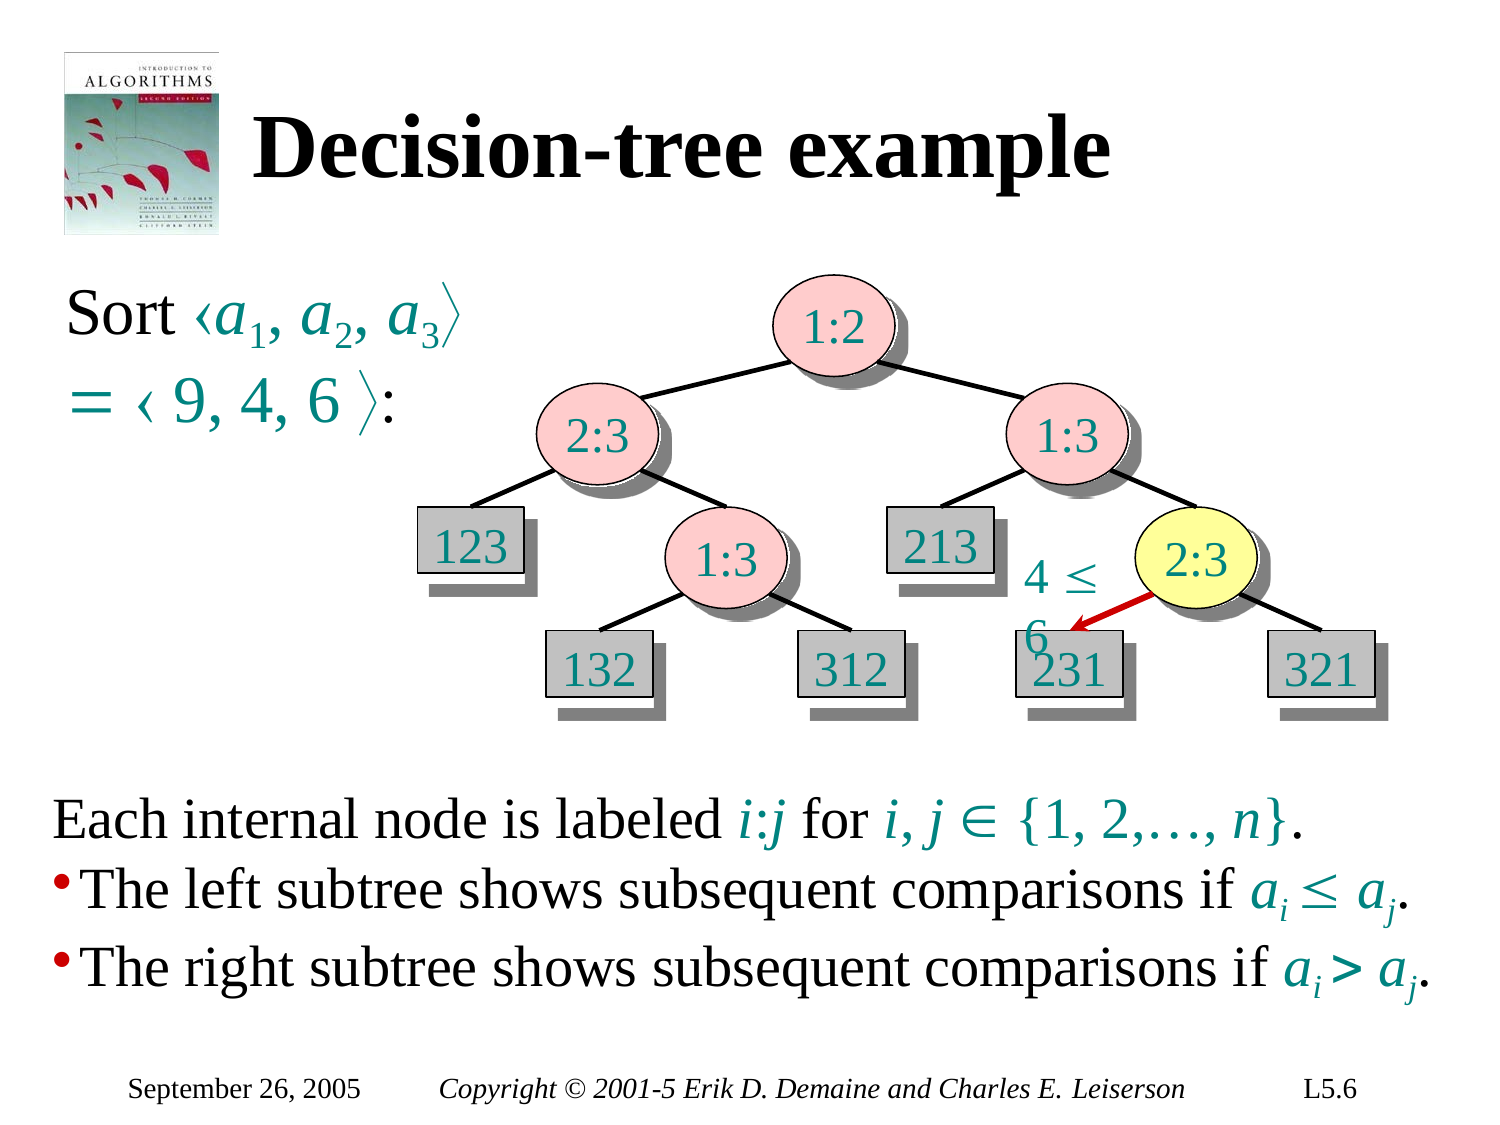

# Decision-tree example
Sort 〈a1, a2, a3〉
= 〈 9, 4, 6 〉:

1:2

2:3
1:3

123
213

1:3
2:3
4 ≤ 6

132
312
231
321

Each internal node is labeled i:j for i, j ∈ {1, 2,…, n}.
The left subtree shows subsequent comparisons if ai ≤ aj.
The right subtree shows subsequent comparisons if ai > aj.
September 26, 2005
Copyright © 2001-5 Erik D. Demaine and Charles E. Leiserson
L5.6